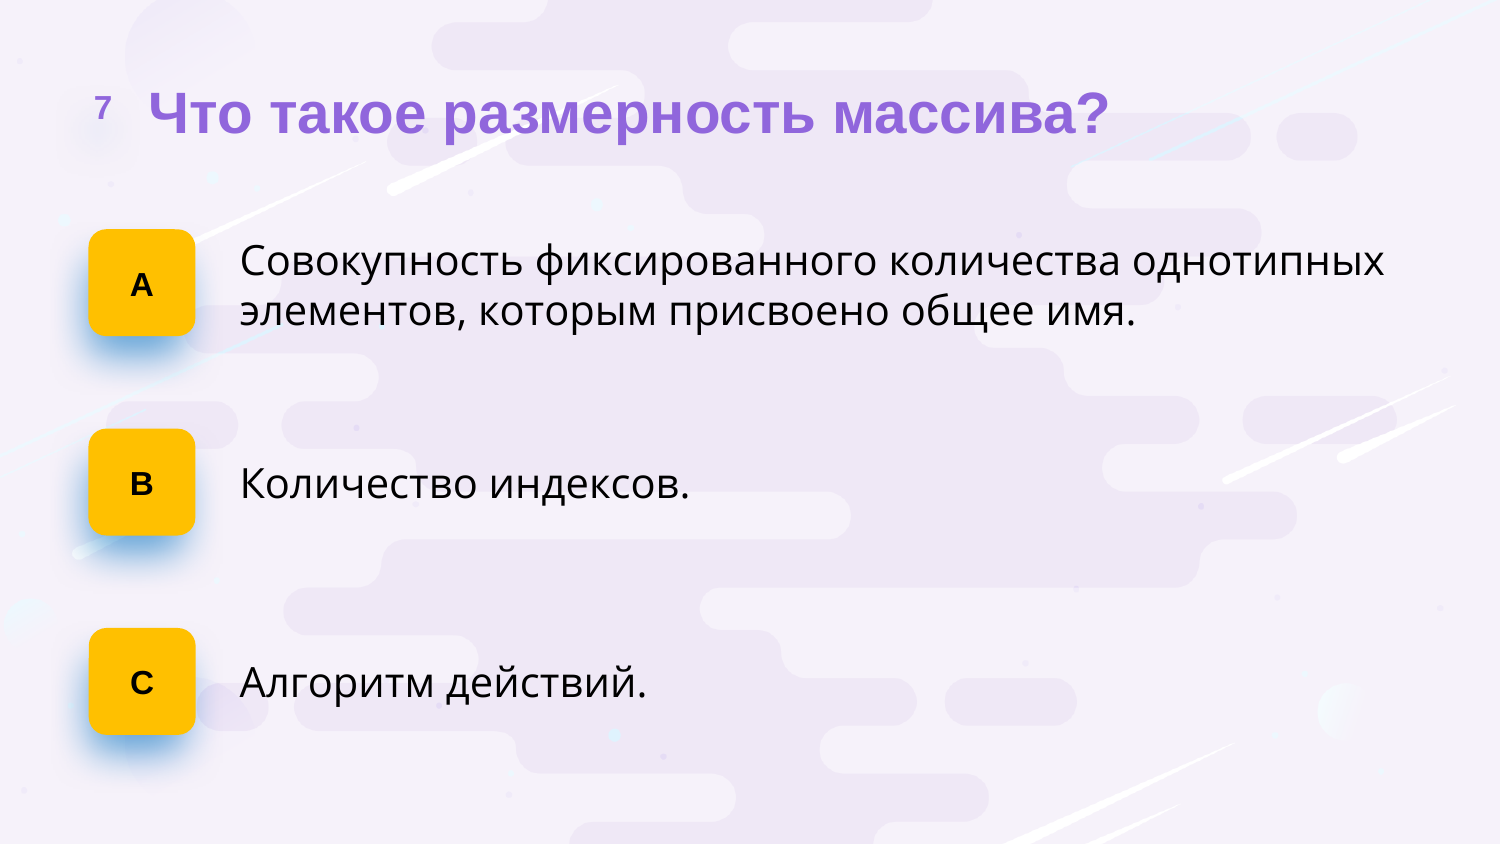

7
Что такое размерность массива?
А
Совокупность фиксированного количества однотипных элементов, которым присвоено общее имя.
B
Количество индексов.
C
Алгоритм действий.